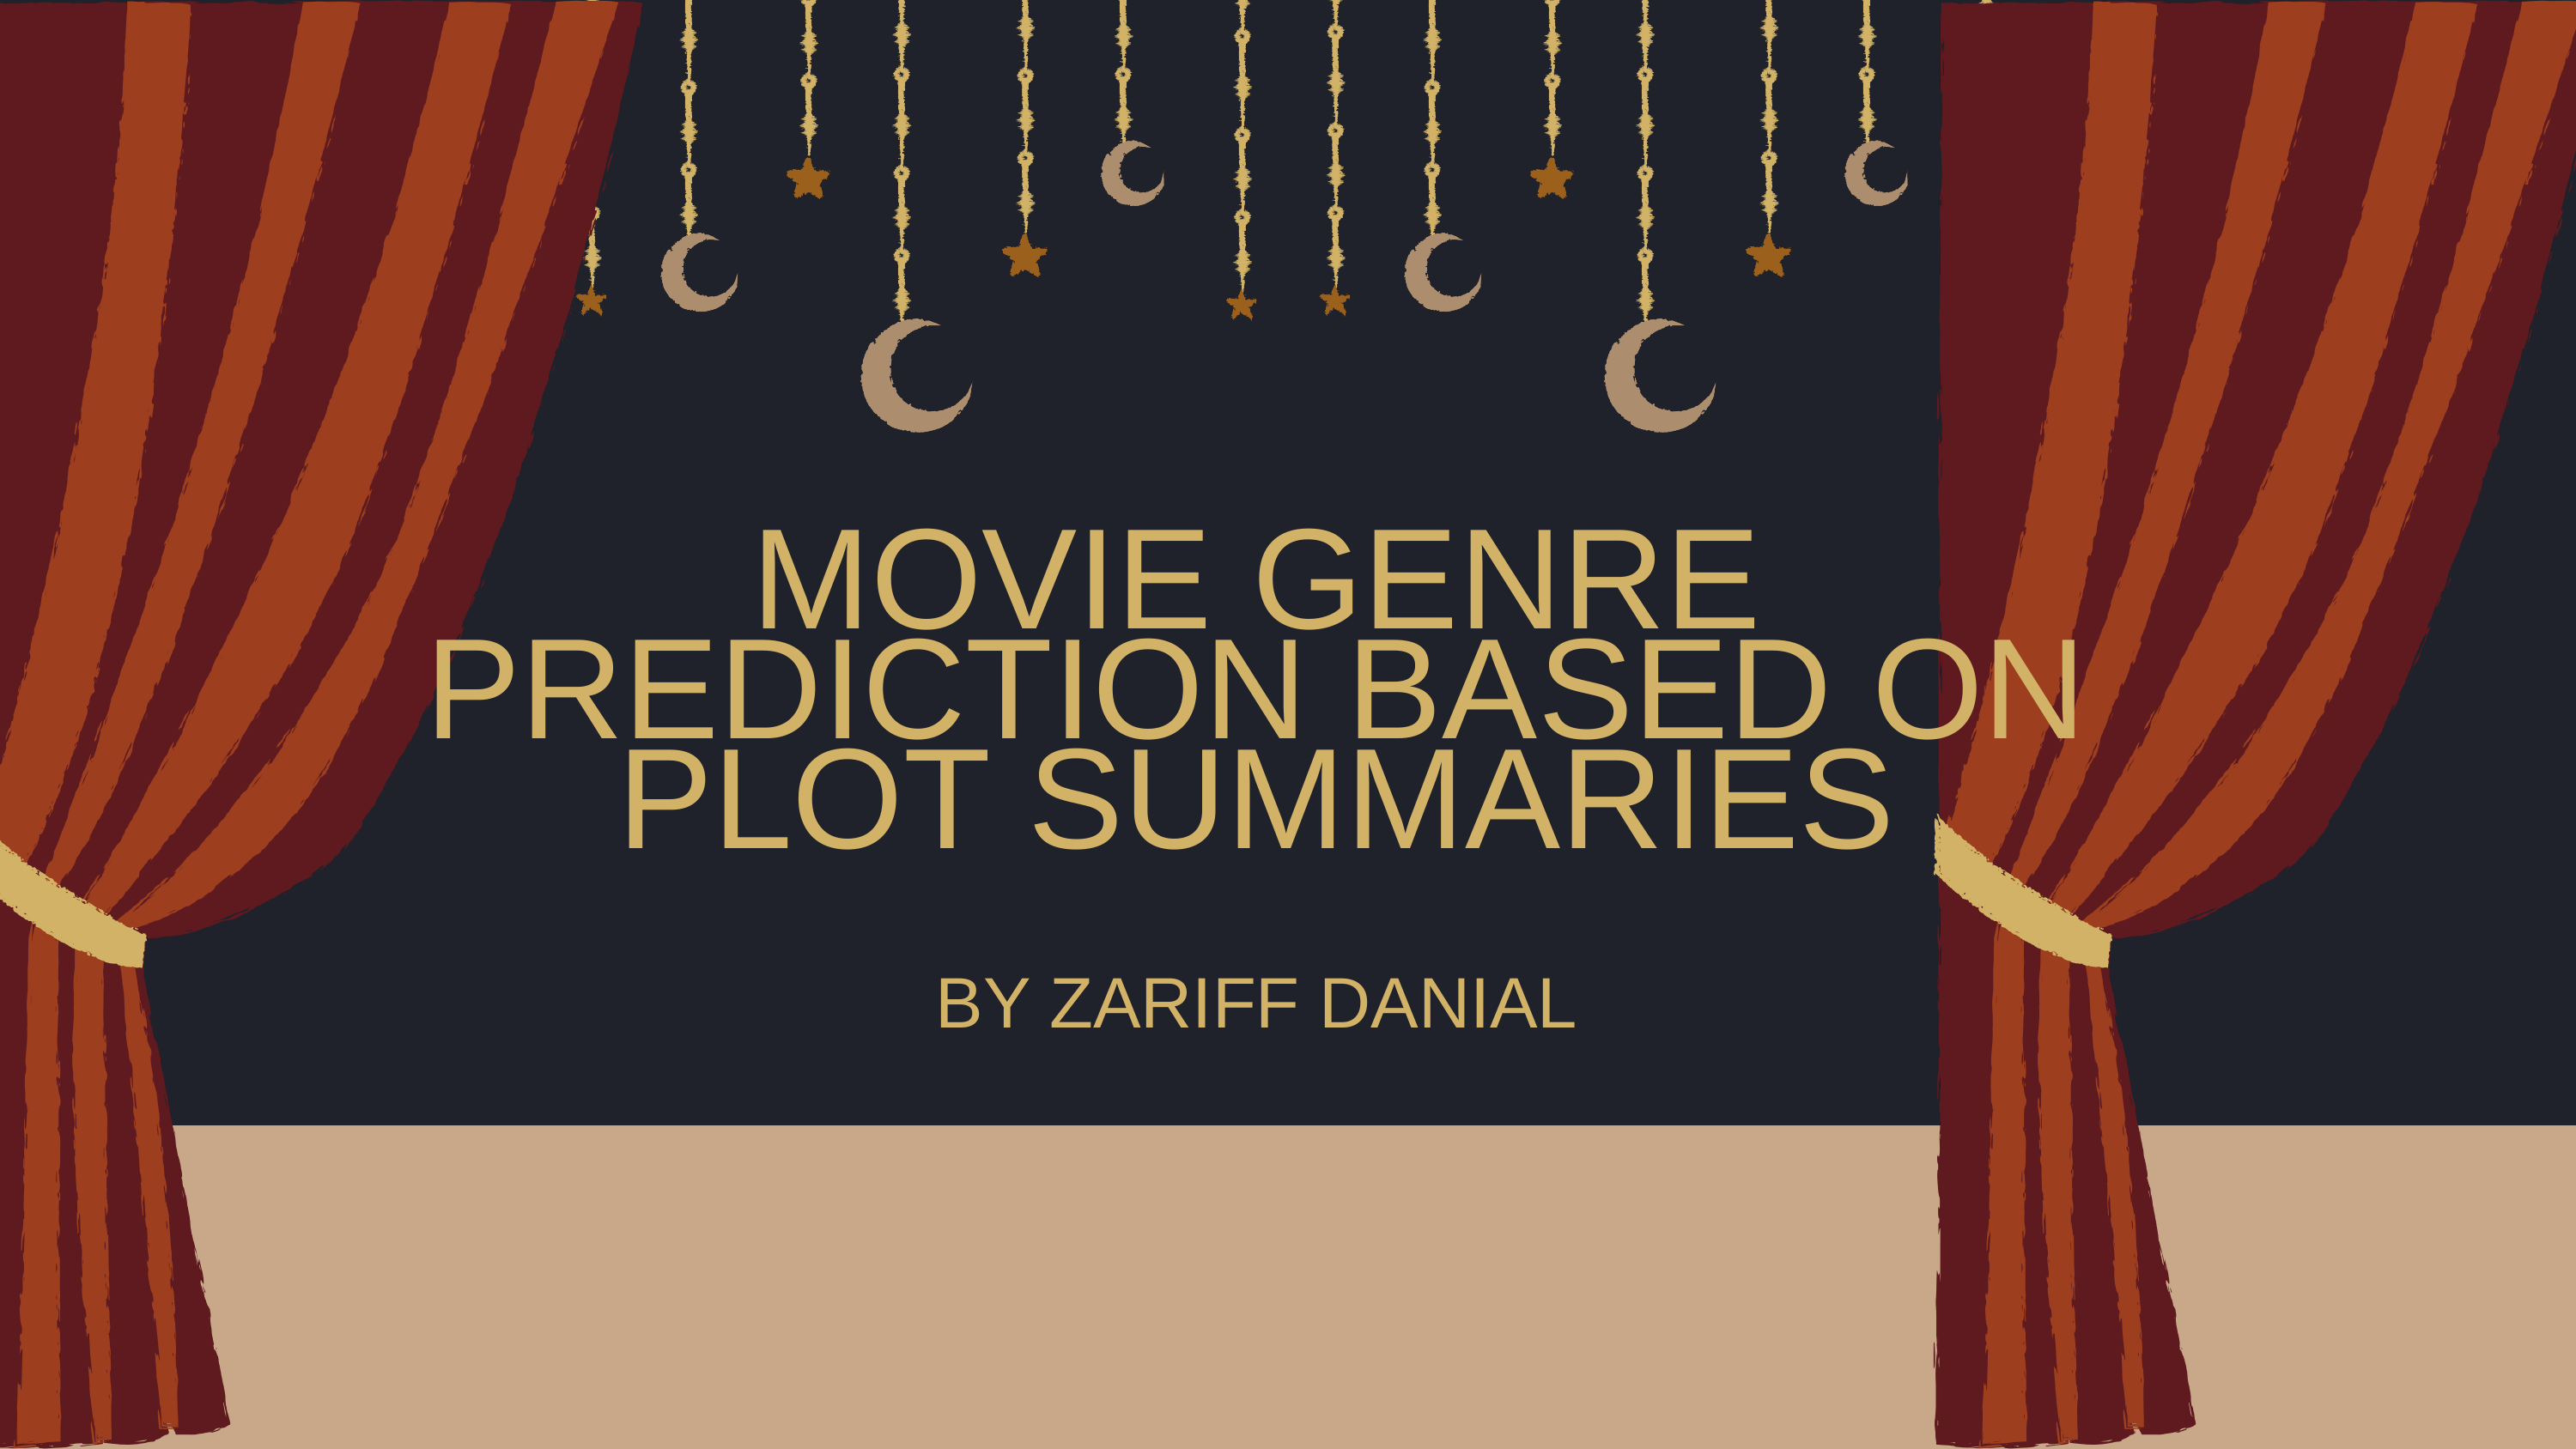

MOVIE GENRE PREDICTION BASED ON PLOT SUMMARIES

BY ZARIFF DANIAL